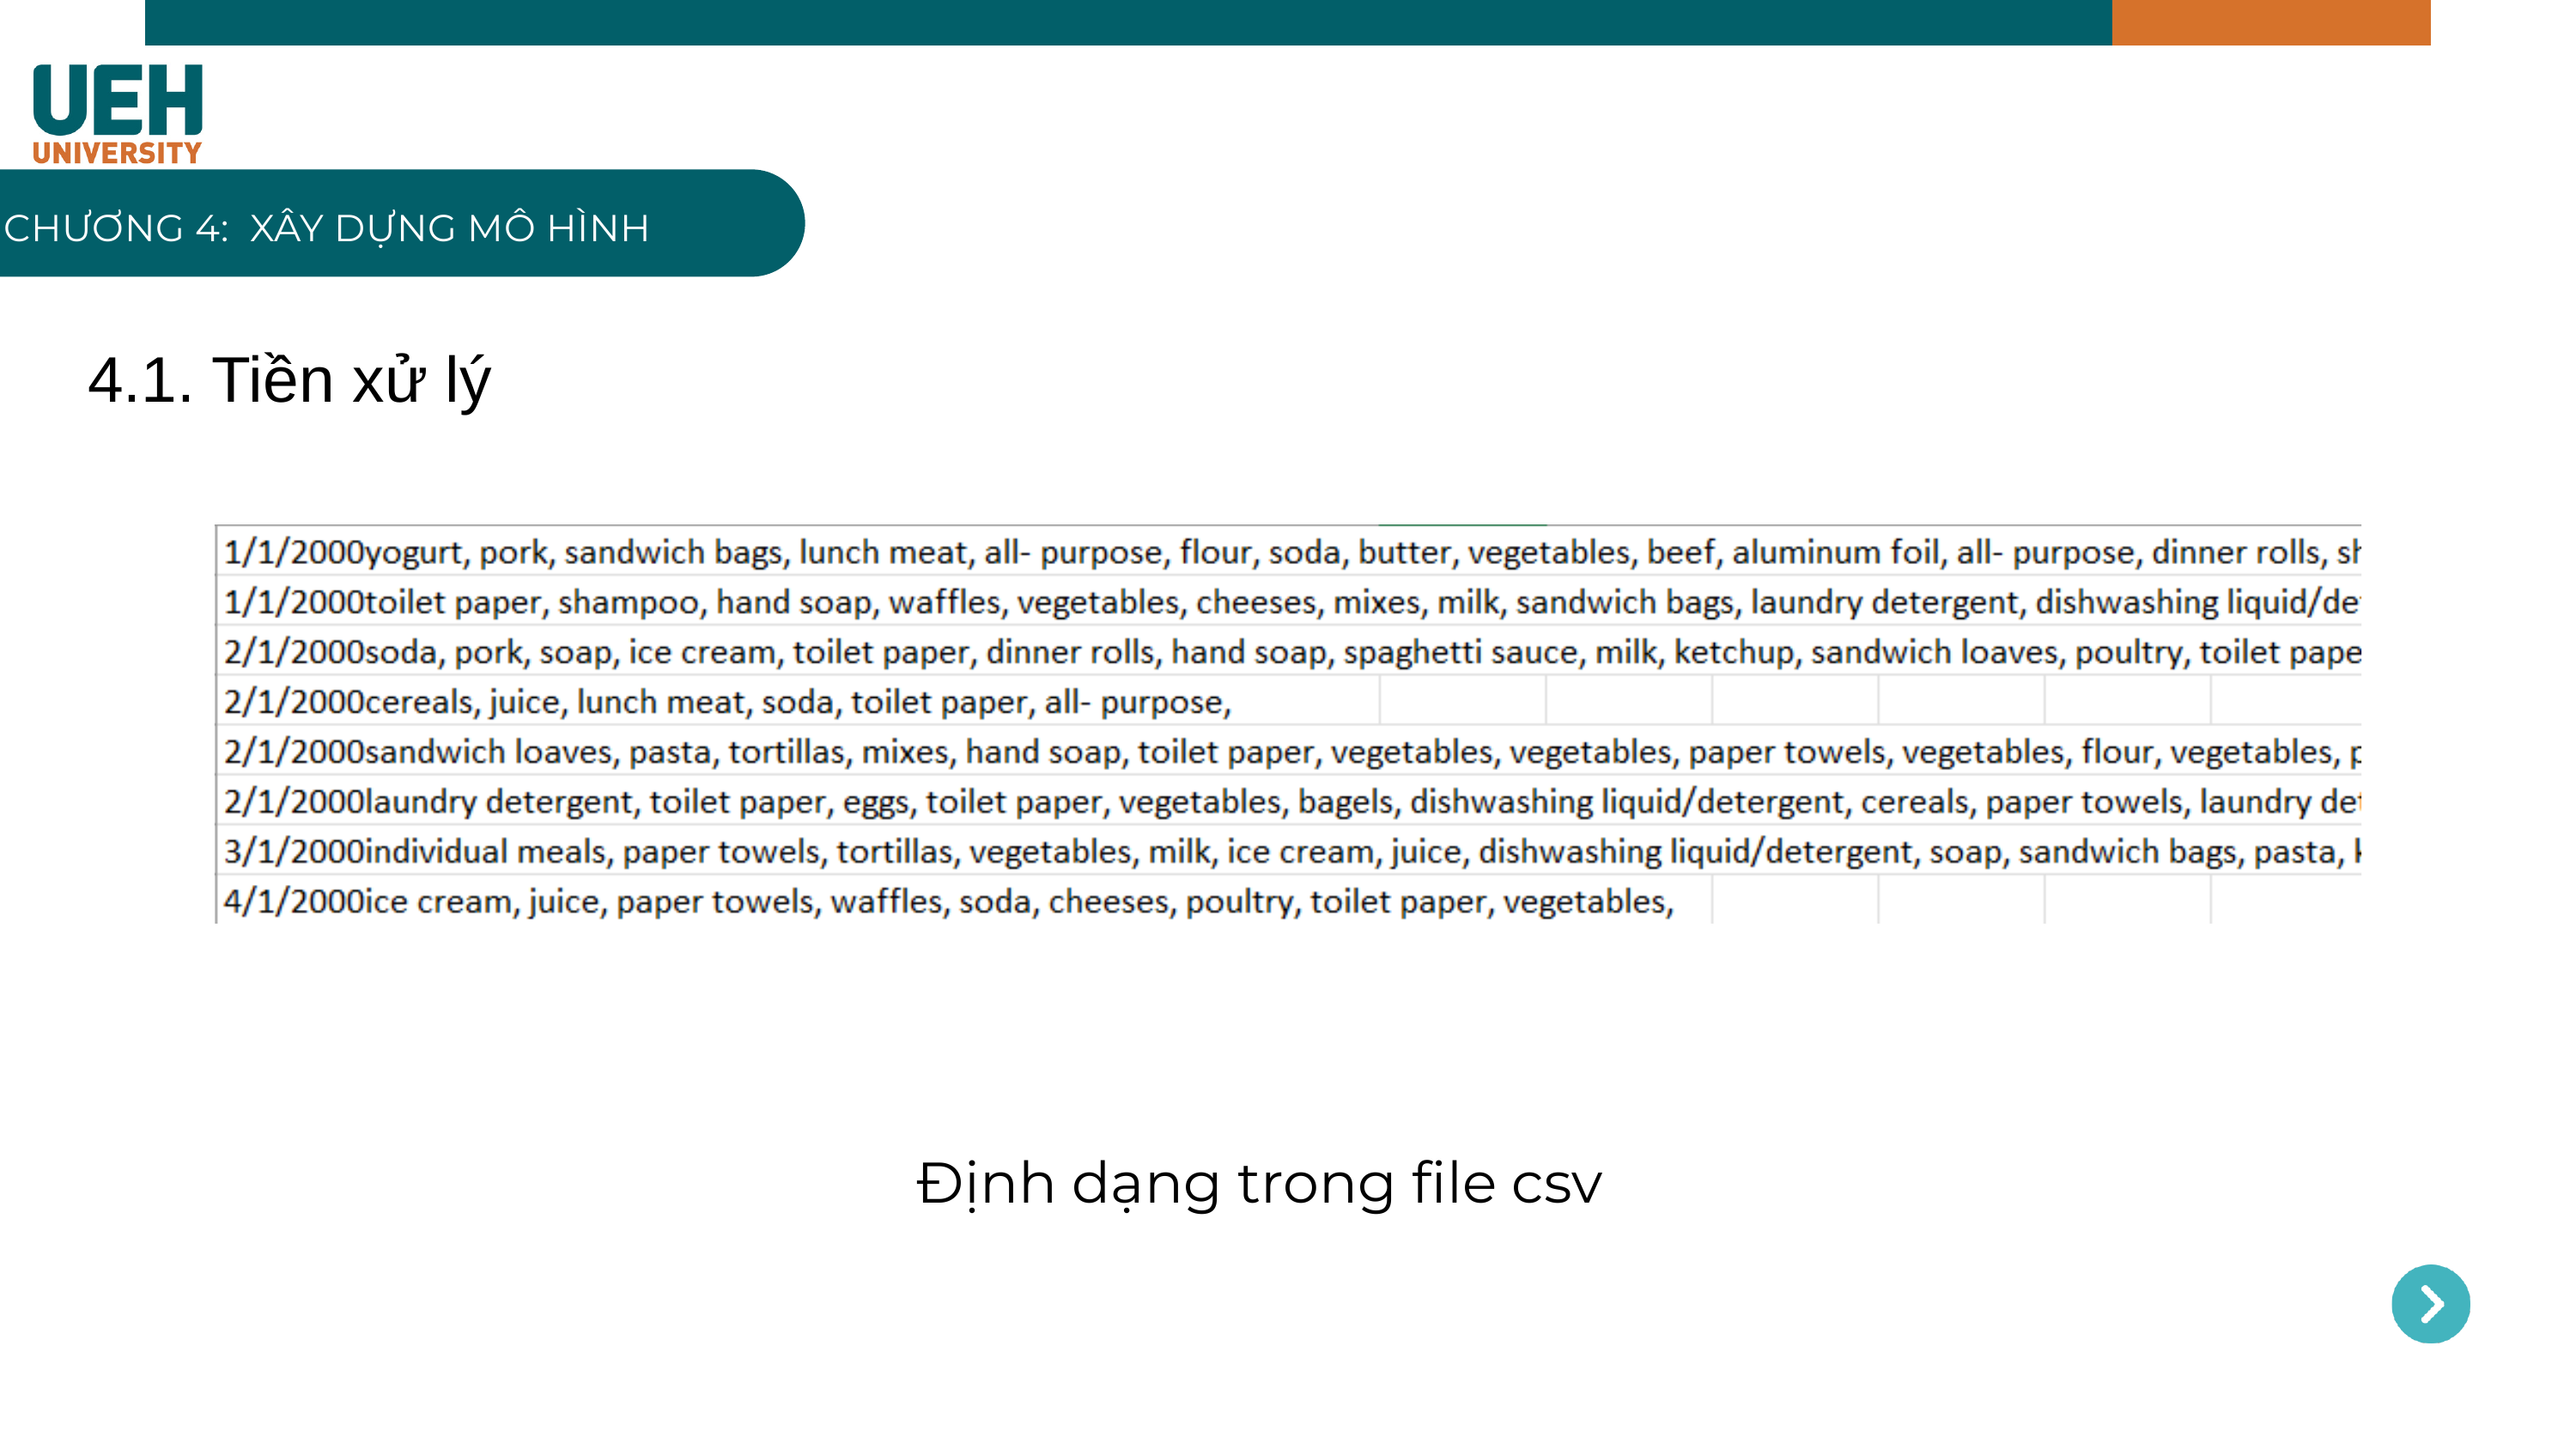

CHƯƠNG 4:  XÂY DỰNG MÔ HÌNH

4.1. Tiền xử lý

Định dạng trong file csv